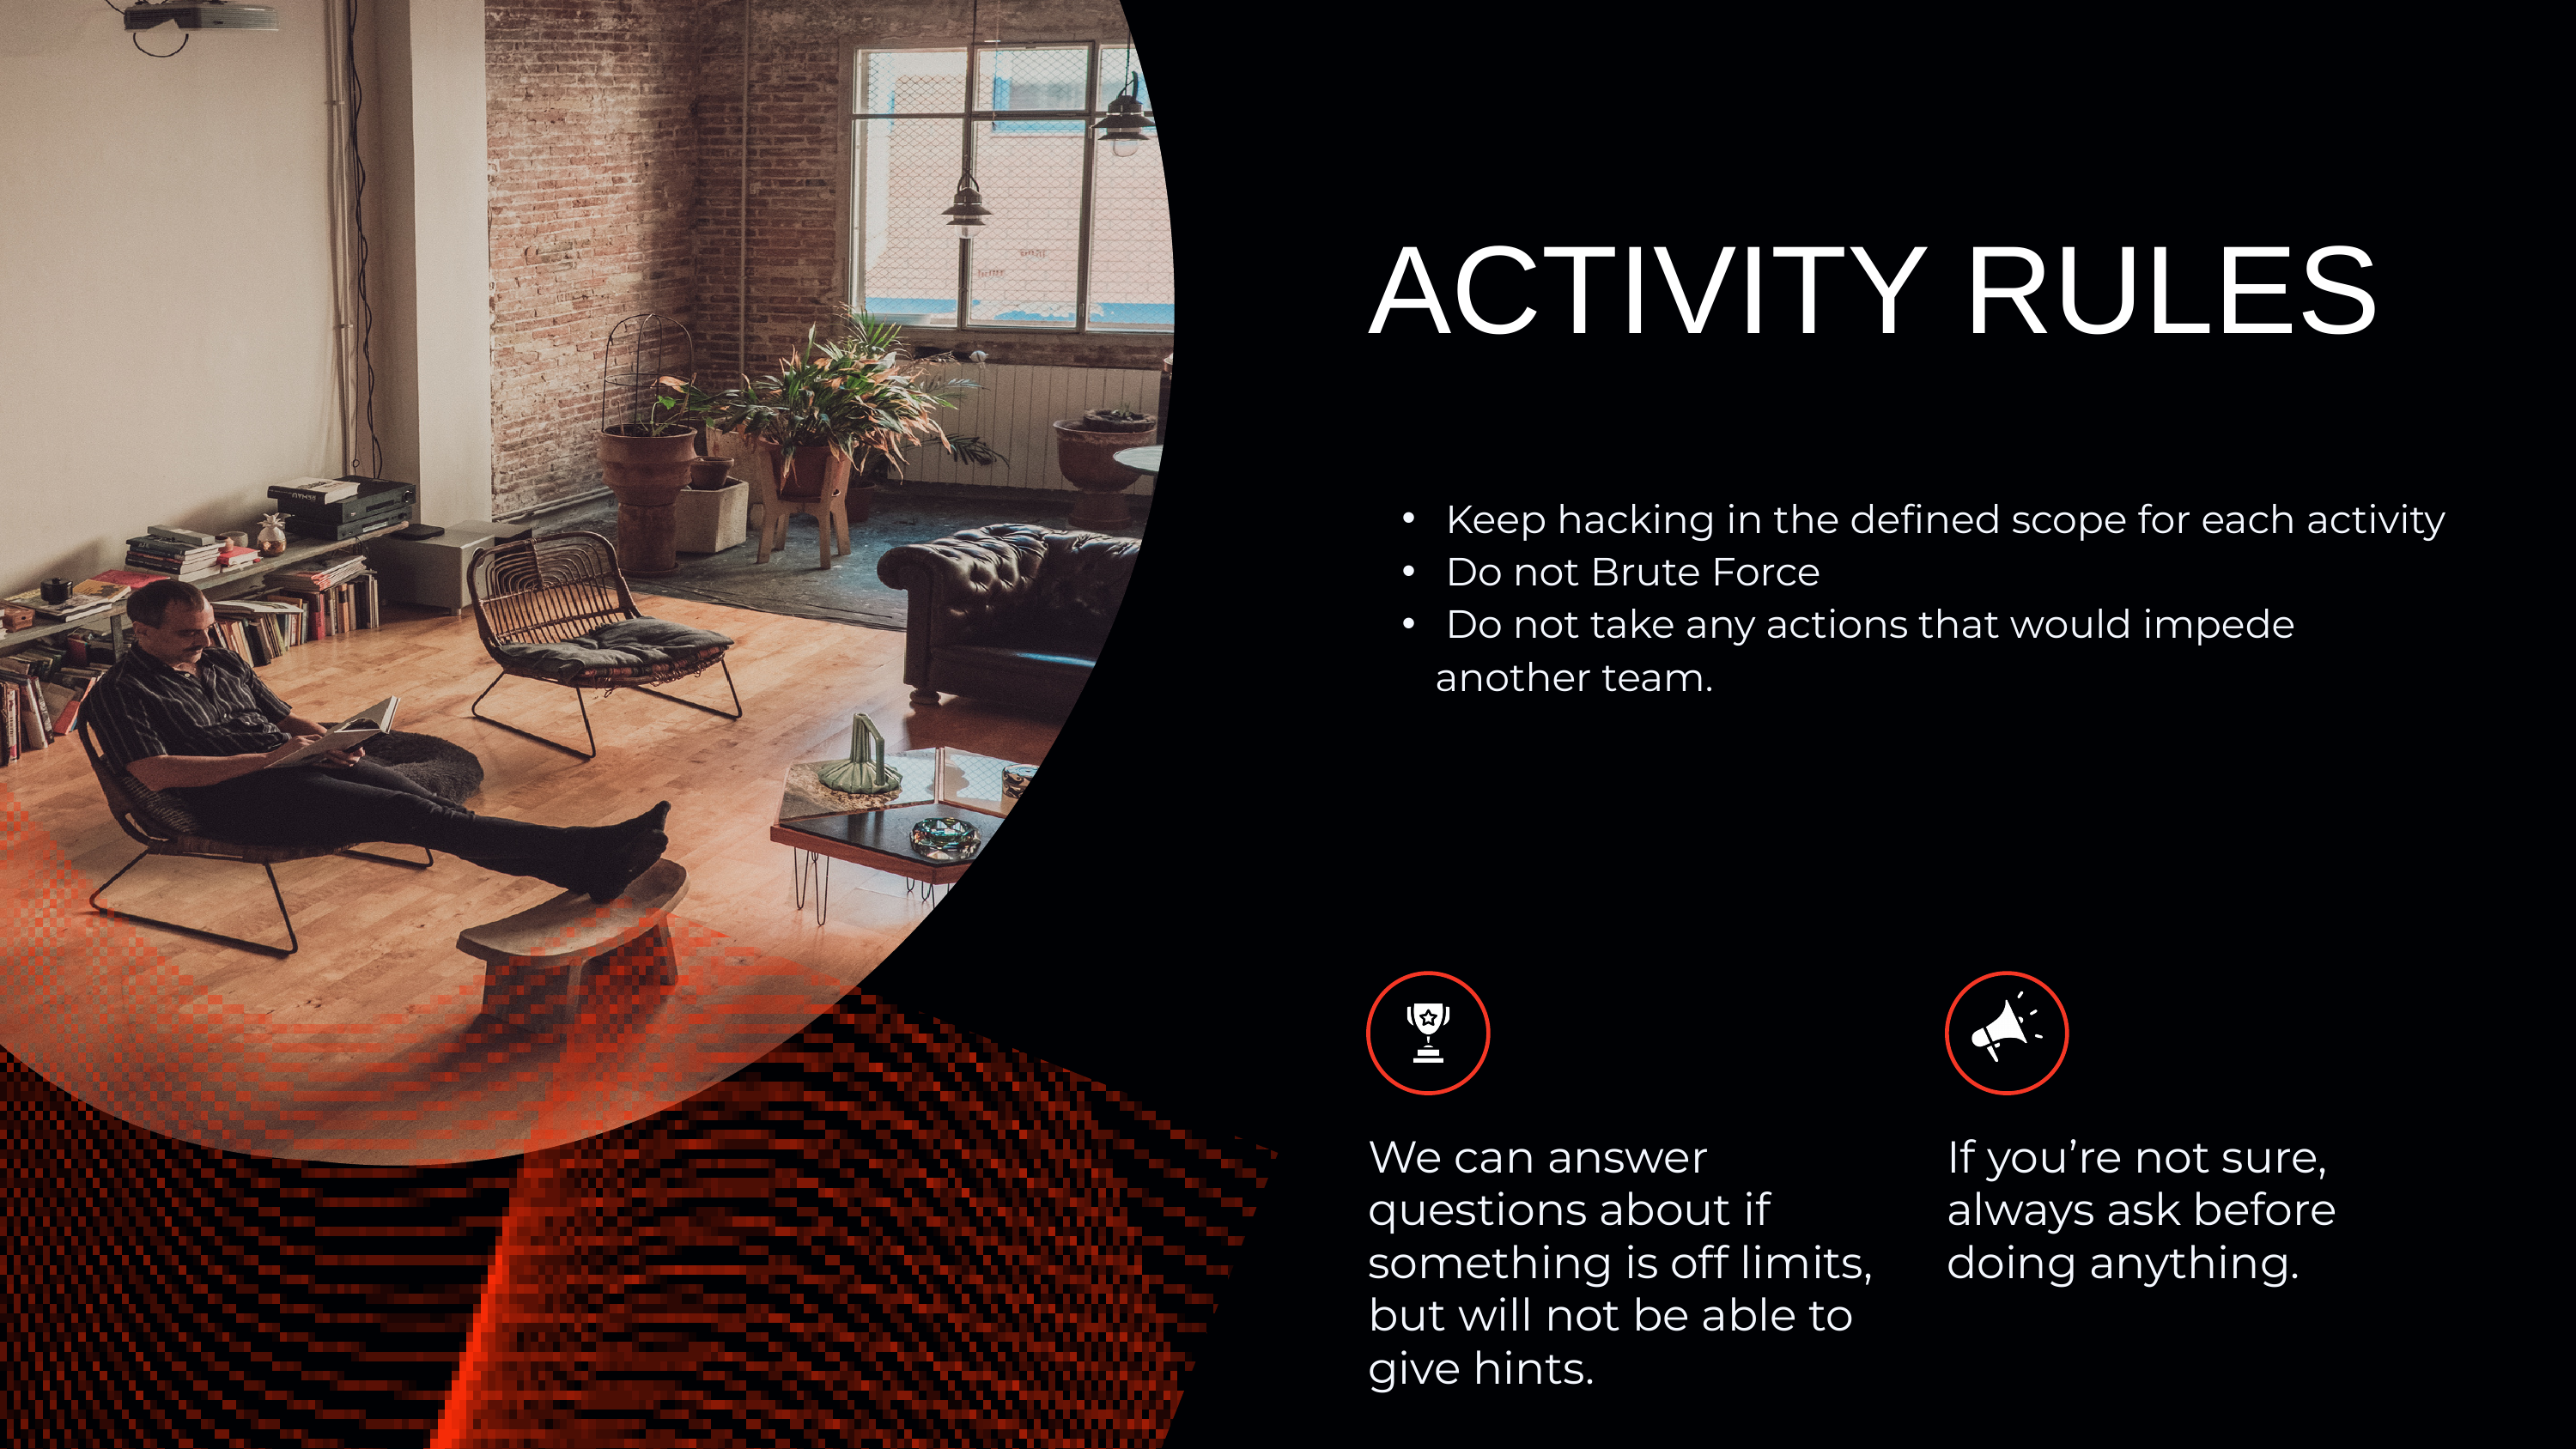

ACTIVITY RULES
 Keep hacking in the defined scope for each activity
 Do not Brute Force
 Do not take any actions that would impede another team.

We can answer questions about if something is off limits, but will not be able to give hints.
If you’re not sure, always ask before doing anything.